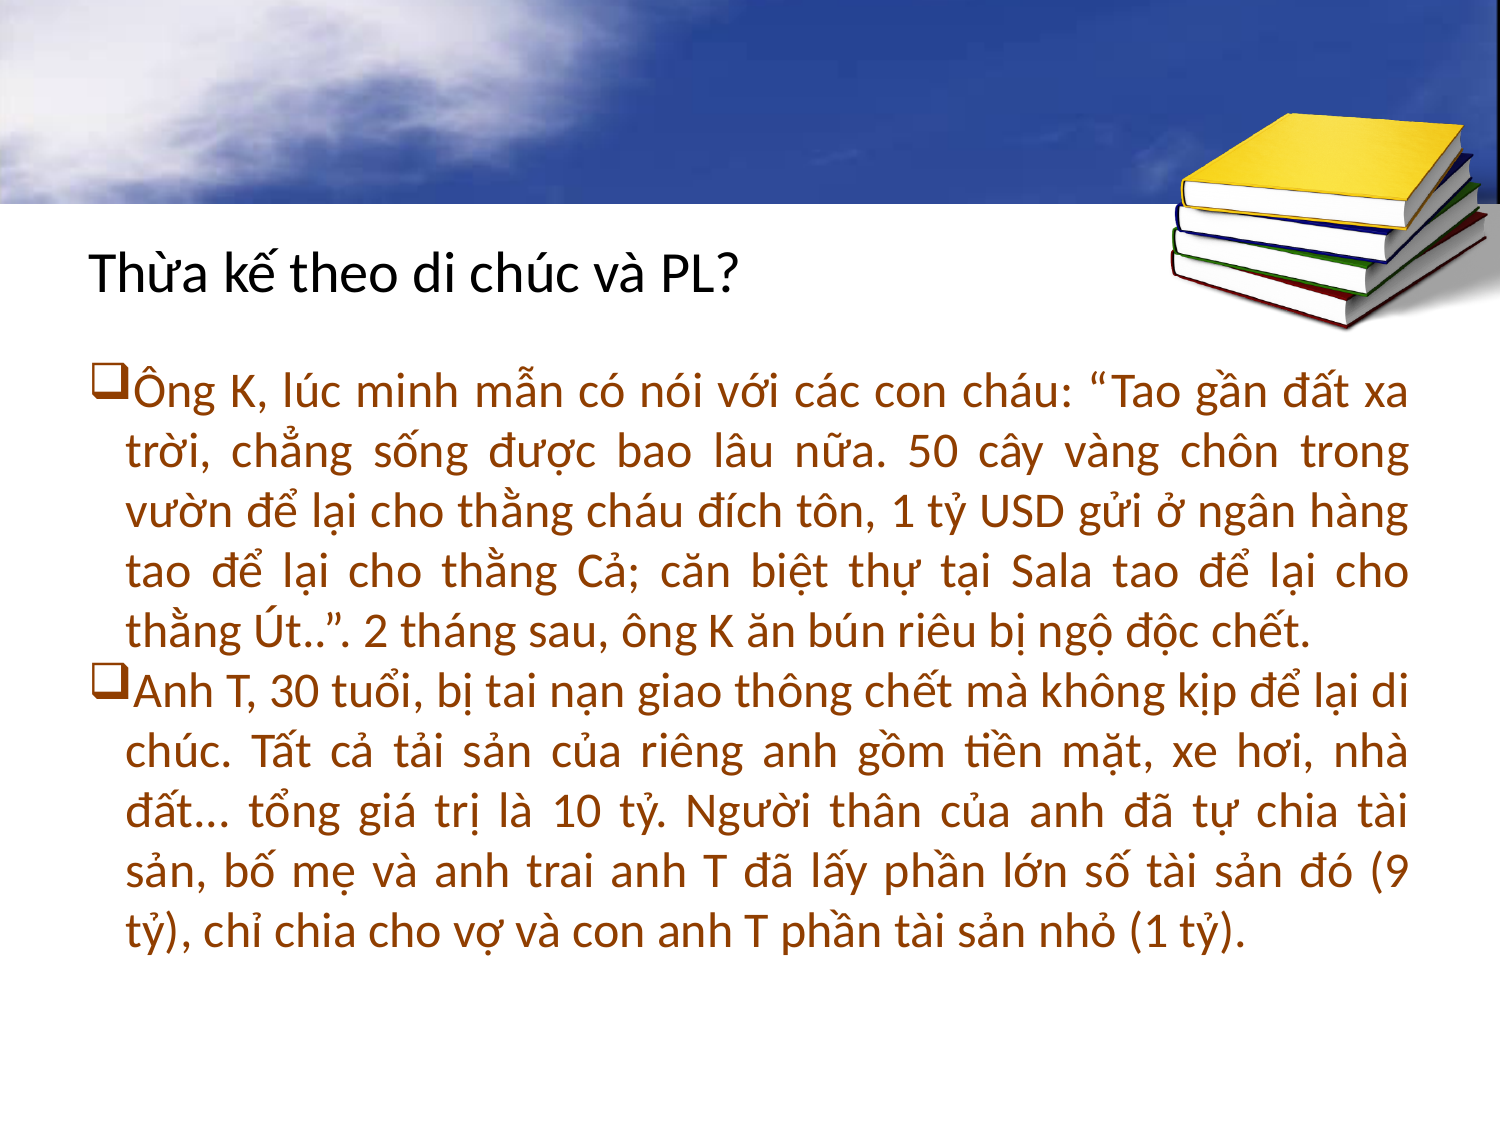

Thừa kế theo di chúc và PL?
Ông K, lúc minh mẫn có nói với các con cháu: “Tao gần đất xa trời, chẳng sống được bao lâu nữa. 50 cây vàng chôn trong vườn để lại cho thằng cháu đích tôn, 1 tỷ USD gửi ở ngân hàng tao để lại cho thằng Cả; căn biệt thự tại Sala tao để lại cho thằng Út..”. 2 tháng sau, ông K ăn bún riêu bị ngộ độc chết.
Anh T, 30 tuổi, bị tai nạn giao thông chết mà không kịp để lại di chúc. Tất cả tải sản của riêng anh gồm tiền mặt, xe hơi, nhà đất... tổng giá trị là 10 tỷ. Người thân của anh đã tự chia tài sản, bố mẹ và anh trai anh T đã lấy phần lớn số tài sản đó (9 tỷ), chỉ chia cho vợ và con anh T phần tài sản nhỏ (1 tỷ).